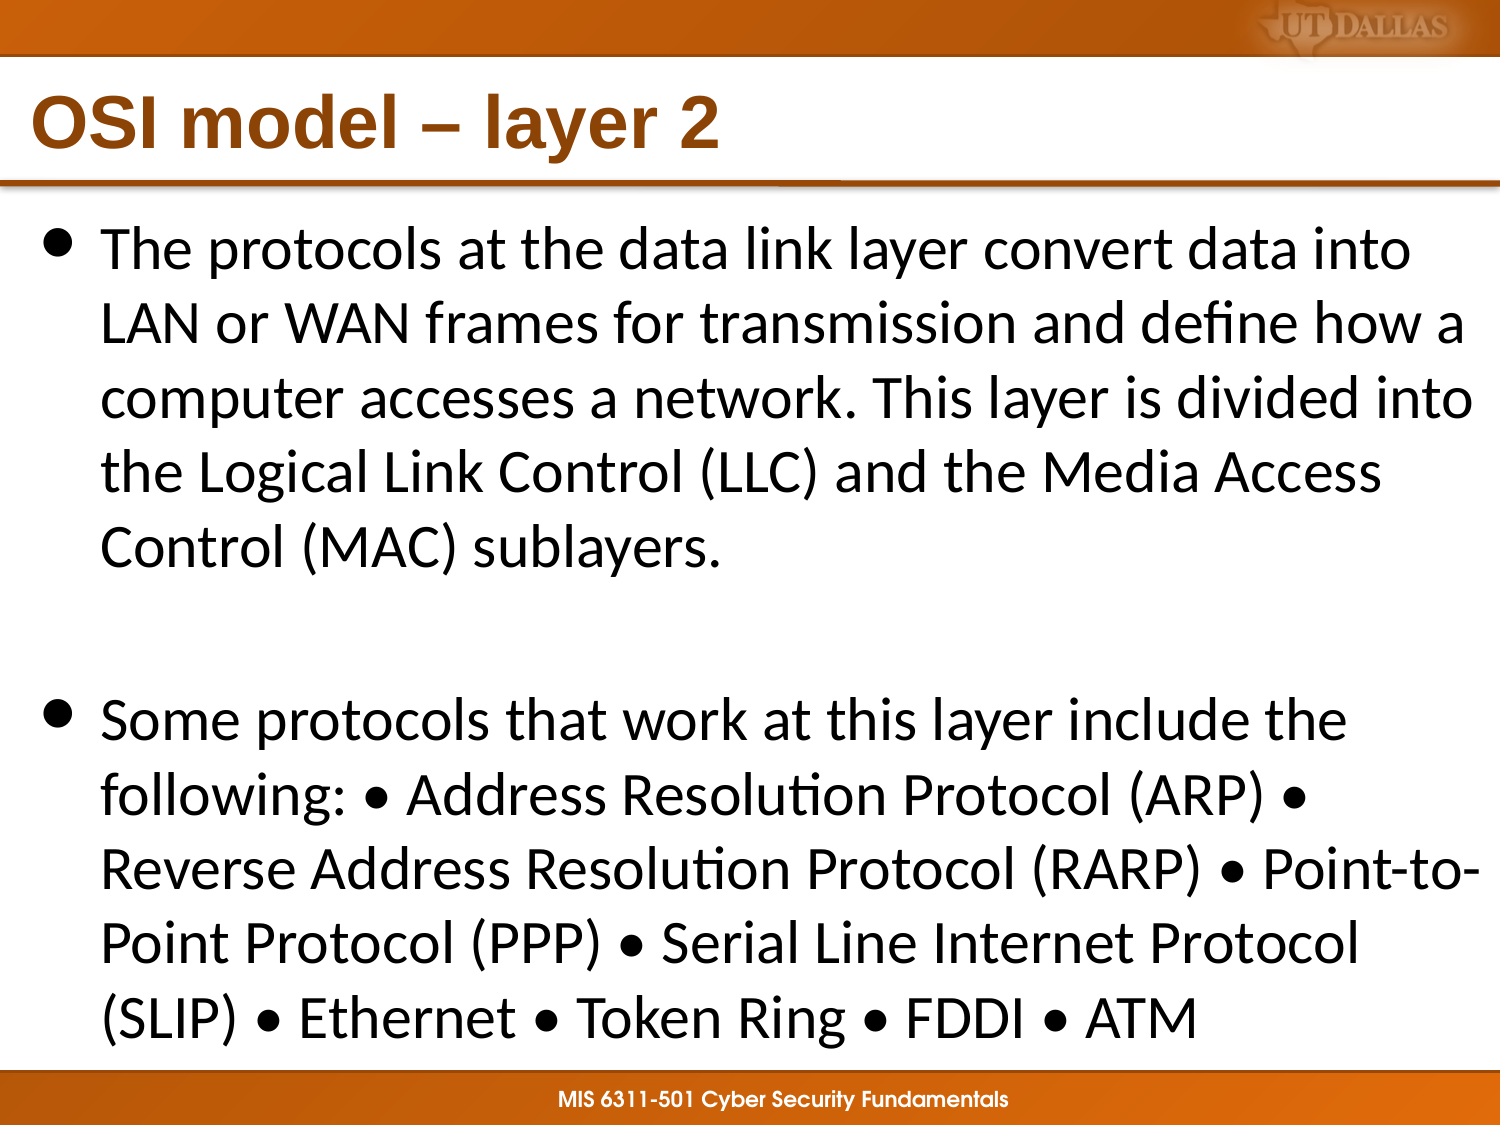

# OSI model – layer 2
The protocols at the data link layer convert data into LAN or WAN frames for transmission and define how a computer accesses a network. This layer is divided into the Logical Link Control (LLC) and the Media Access Control (MAC) sublayers.

Some protocols that work at this layer include the following: • Address Resolution Protocol (ARP) • Reverse Address Resolution Protocol (RARP) • Point-to-Point Protocol (PPP) • Serial Line Internet Protocol (SLIP) • Ethernet • Token Ring • FDDI • ATM